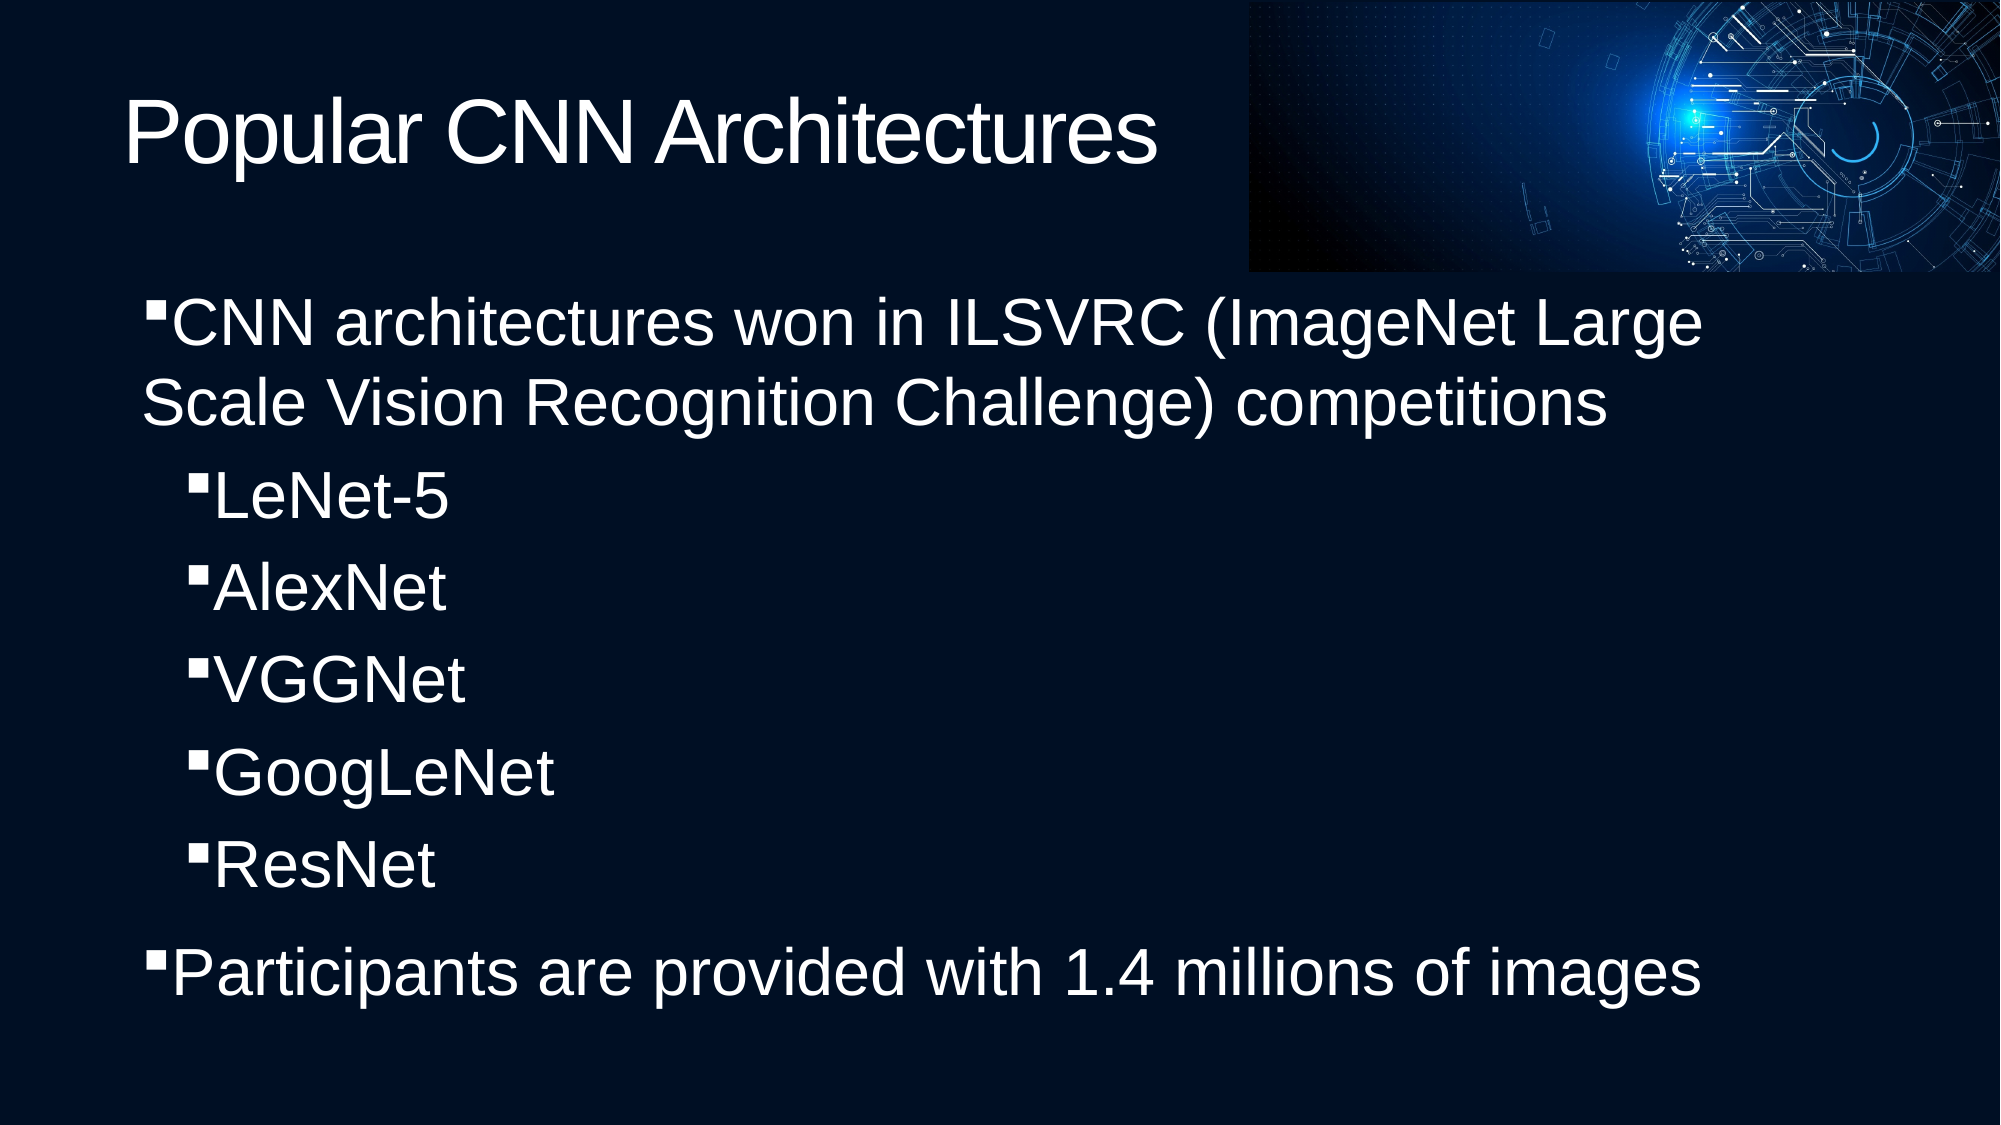

# Popular CNN Architectures
CNN architectures won in ILSVRC (ImageNet Large Scale Vision Recognition Challenge) competitions
LeNet-5
AlexNet
VGGNet
GoogLeNet
ResNet
Participants are provided with 1.4 millions of images